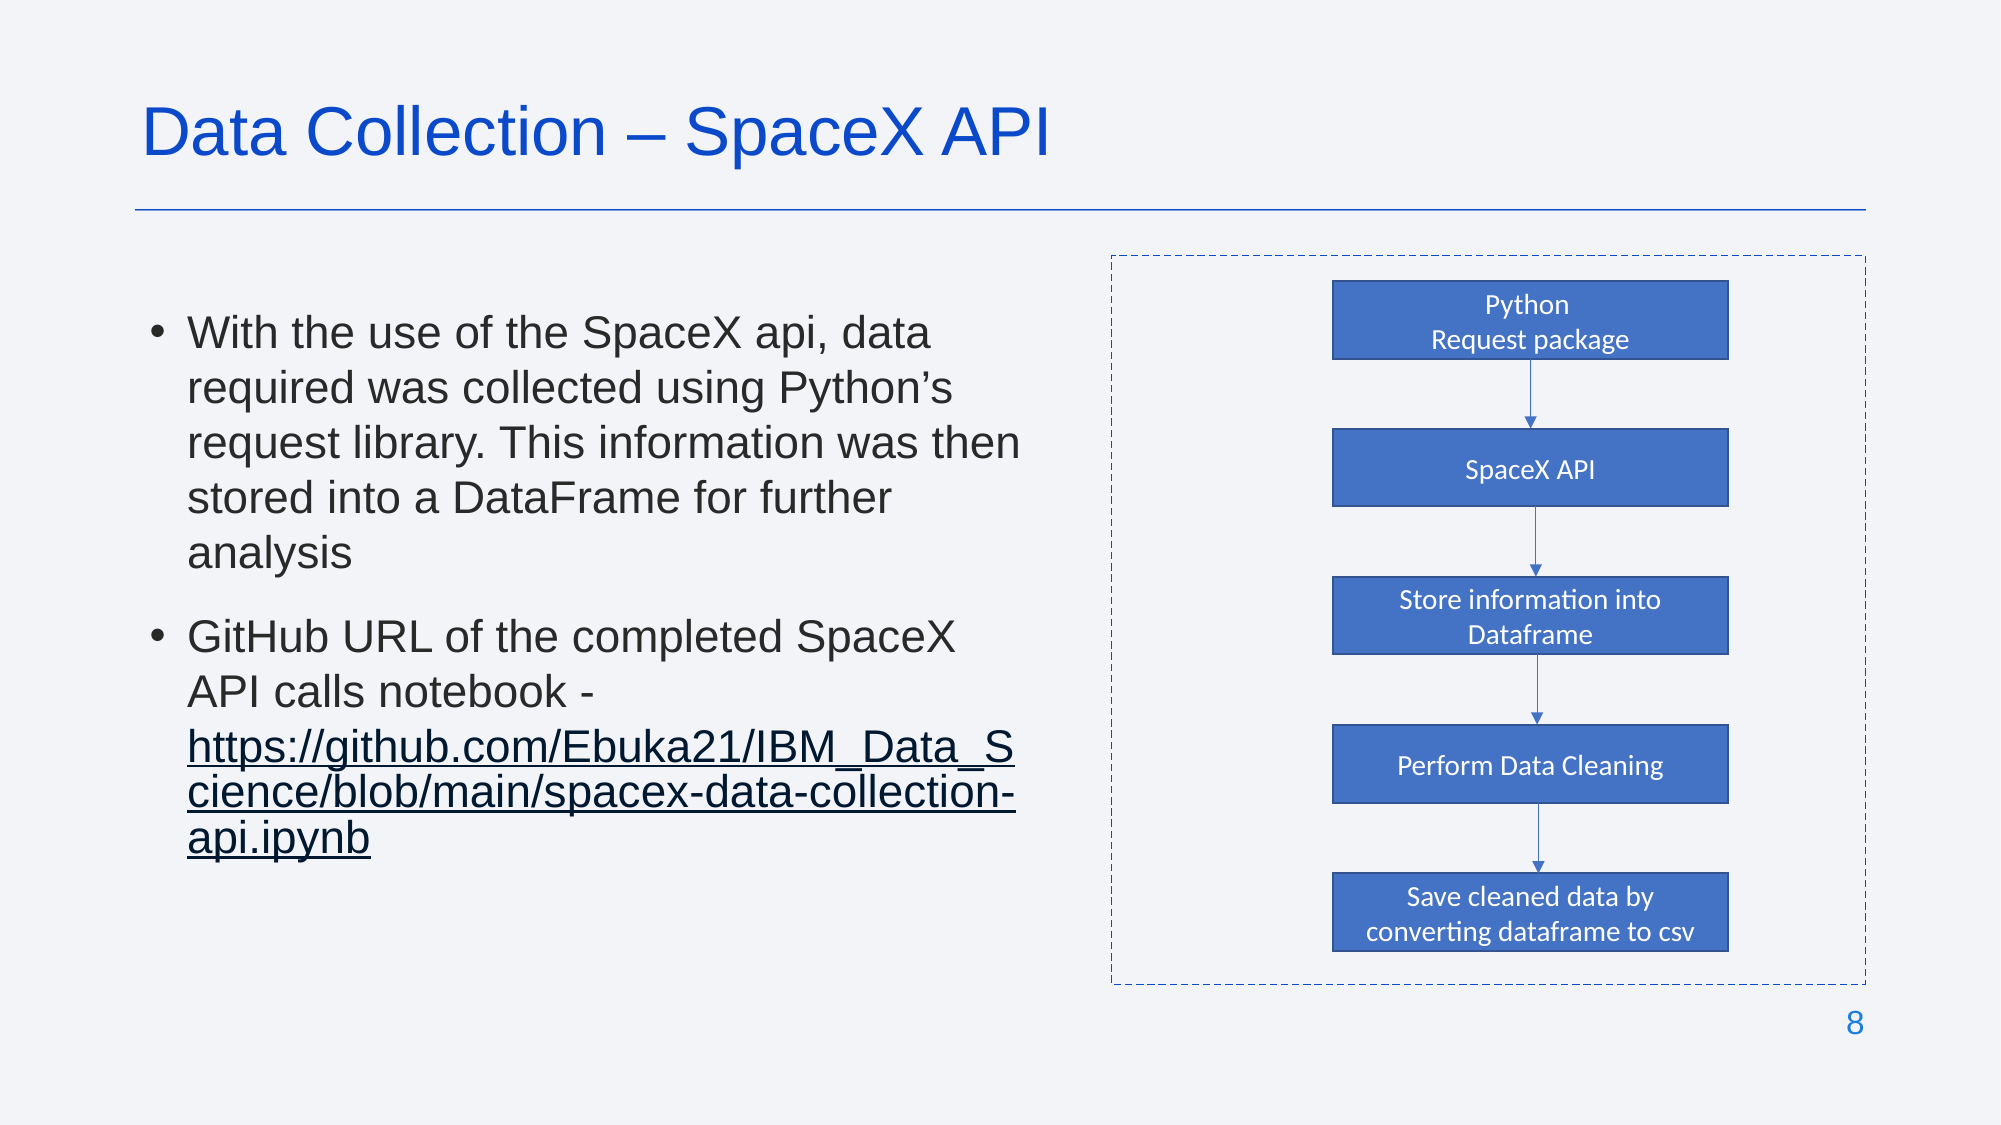

Data Collection – SpaceX API

Python
Request package
SpaceX API
Store information into Dataframe
Perform Data Cleaning
Save cleaned data by converting dataframe to csv
With the use of the SpaceX api, data required was collected using Python’s request library. This information was then stored into a DataFrame for further analysis
GitHub URL of the completed SpaceX API calls notebook - https://github.com/Ebuka21/IBM_Data_Science/blob/main/spacex-data-collection-api.ipynb

8